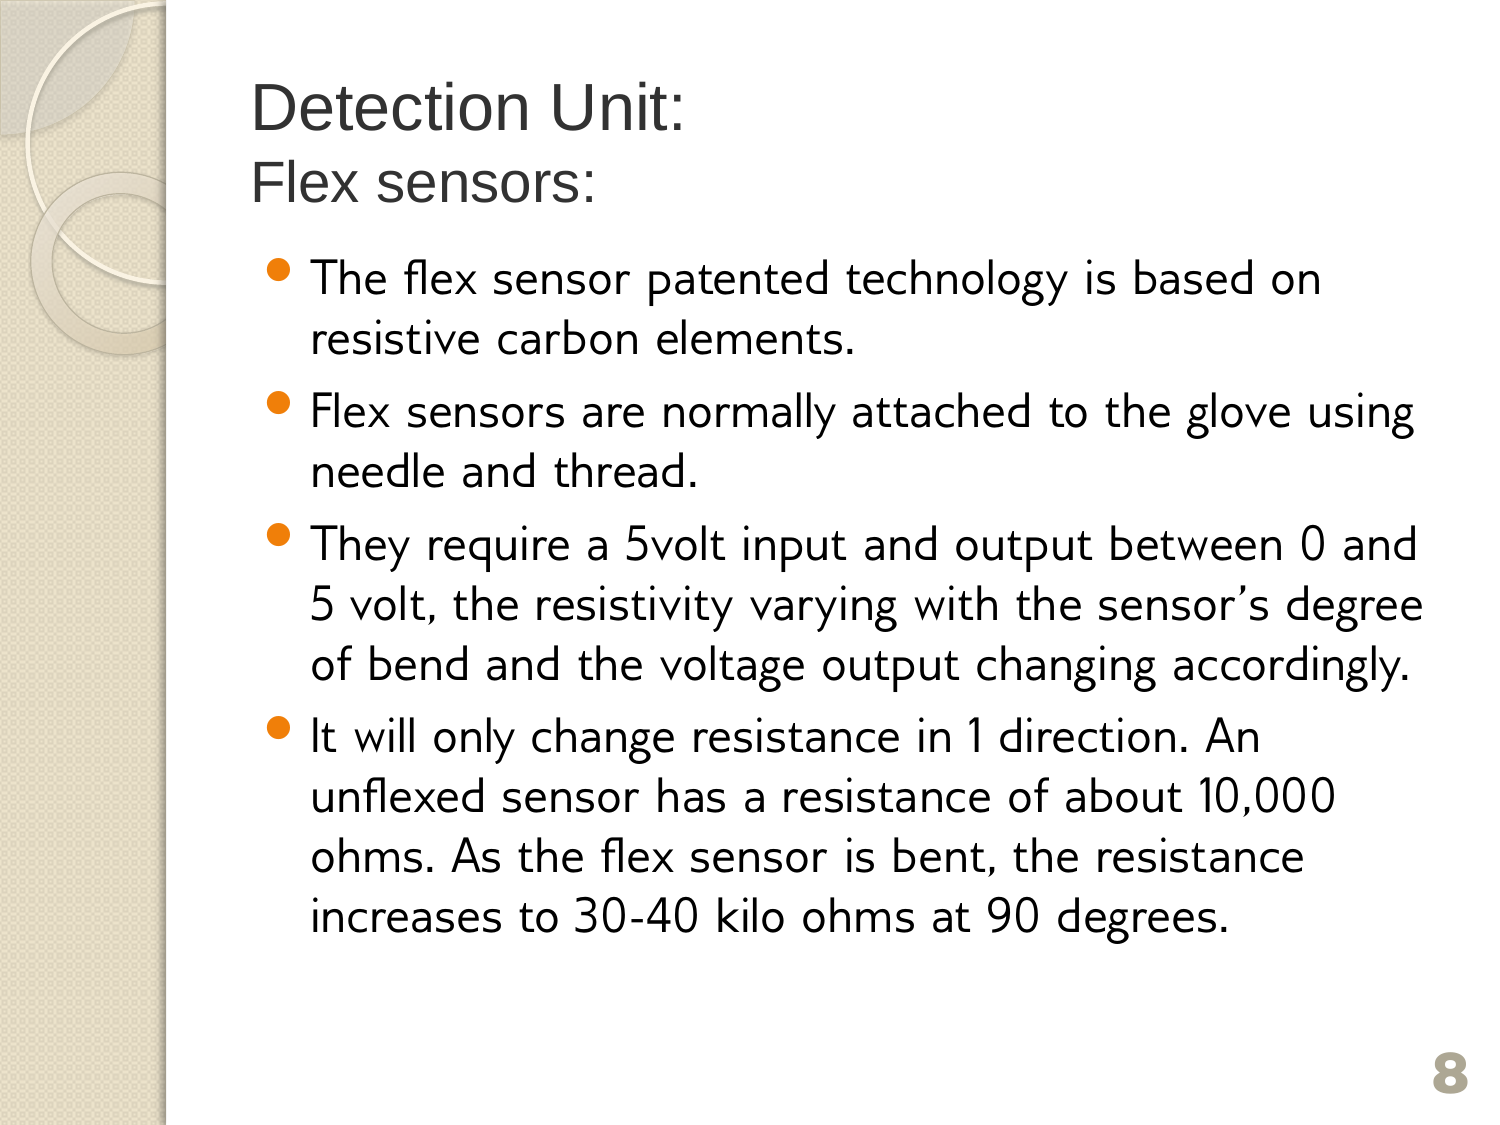

# Detection Unit: Flex sensors:
The flex sensor patented technology is based on resistive carbon elements.
Flex sensors are normally attached to the glove using needle and thread.
They require a 5volt input and output between 0 and 5 volt, the resistivity varying with the sensor’s degree of bend and the voltage output changing accordingly.
It will only change resistance in 1 direction. An unflexed sensor has a resistance of about 10,000 ohms. As the flex sensor is bent, the resistance increases to 30-40 kilo ohms at 90 degrees.
8